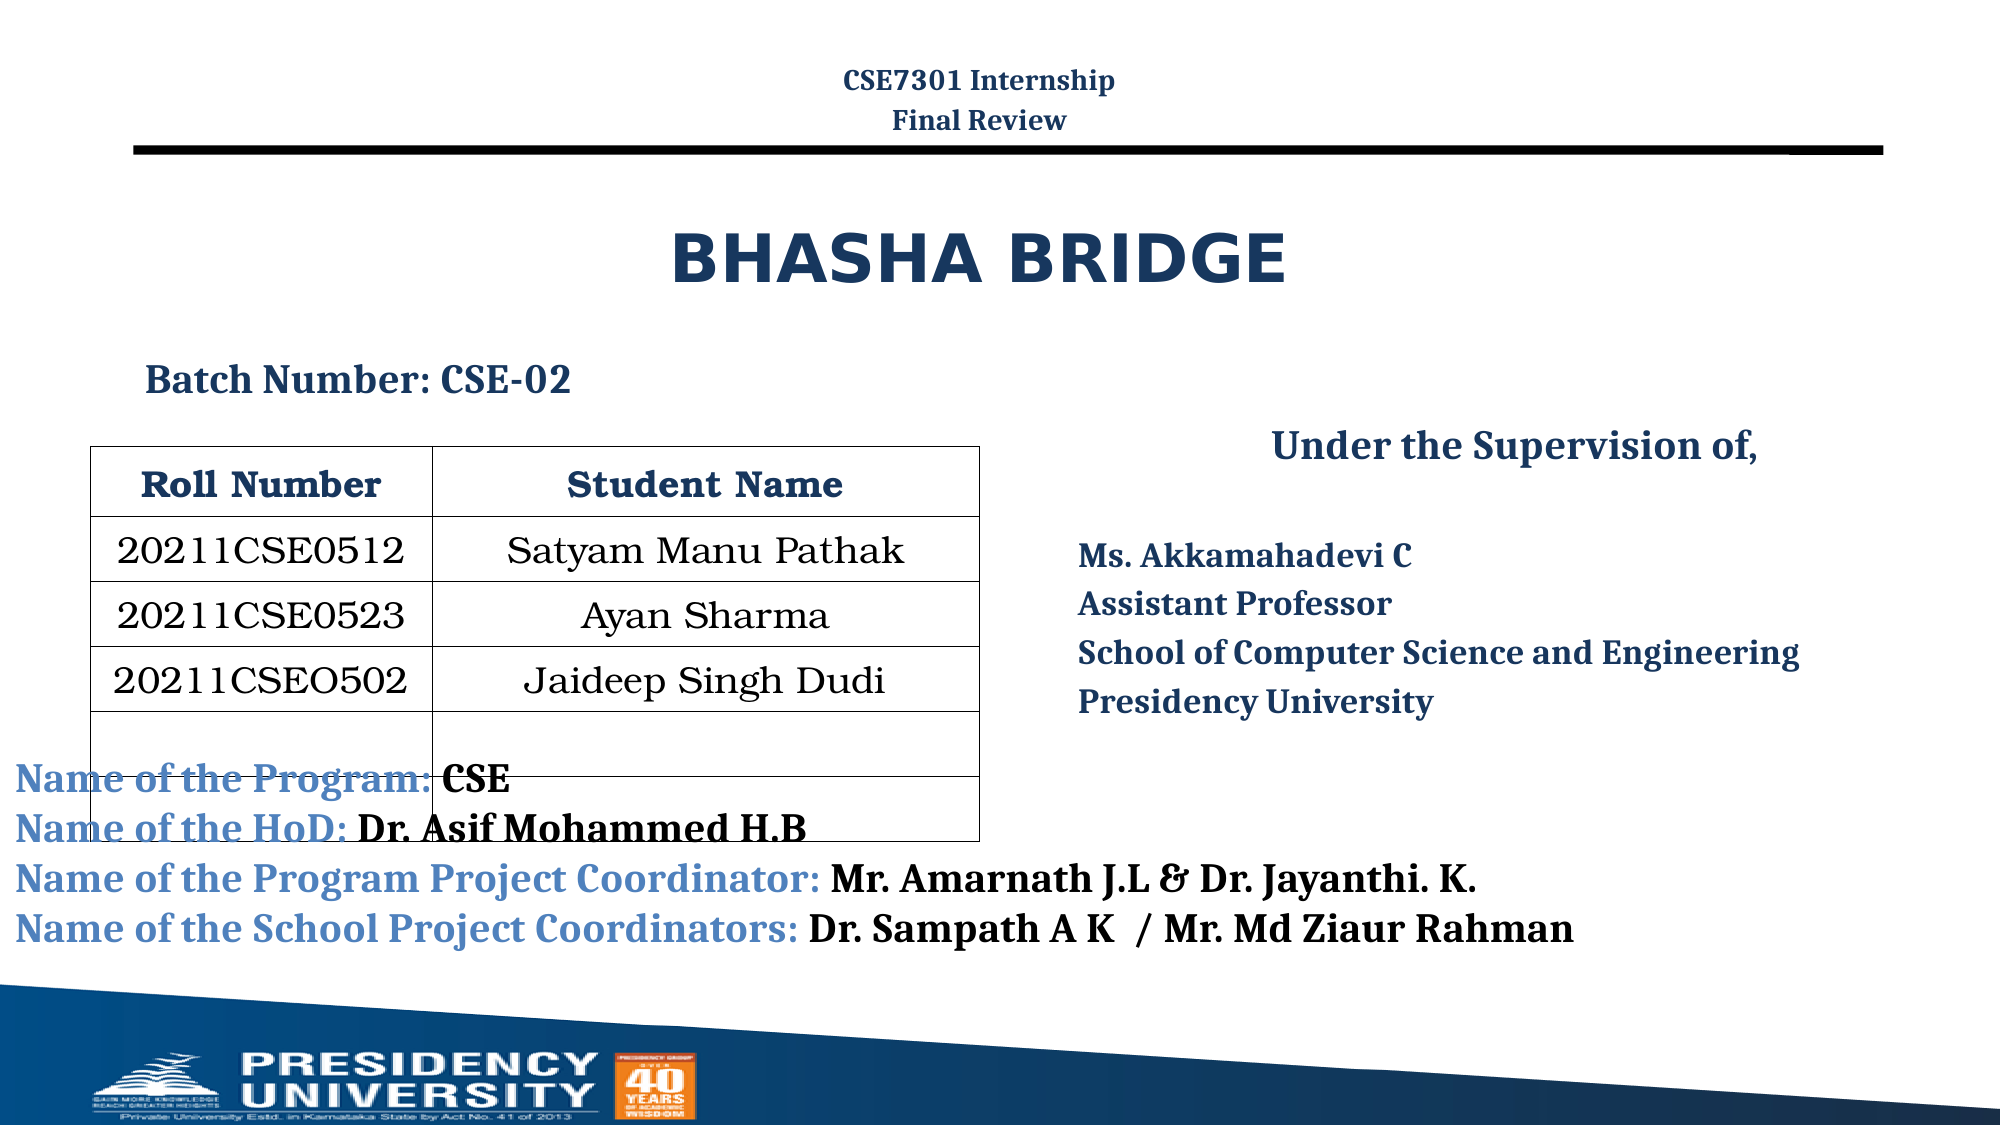

CSE7301 Internship
Final Review
# BHASHA BRIDGE
Batch Number: CSE-02

Under the Supervision of,

Ms. Akkamahadevi C
Assistant Professor
School of Computer Science and Engineering
Presidency University

| Roll Number | Student Name |
| --- | --- |
| 20211CSE0512 | Satyam Manu Pathak |
| 20211CSE0523 | Ayan Sharma |
| 20211CSEO502 | Jaideep Singh Dudi |
|  |  |
|  |  |
Name of the Program: CSE
Name of the HoD: Dr. Asif Mohammed H.B
Name of the Program Project Coordinator: Mr. Amarnath J.L & Dr. Jayanthi. K.
Name of the School Project Coordinators: Dr. Sampath A K  / Mr. Md Ziaur Rahman